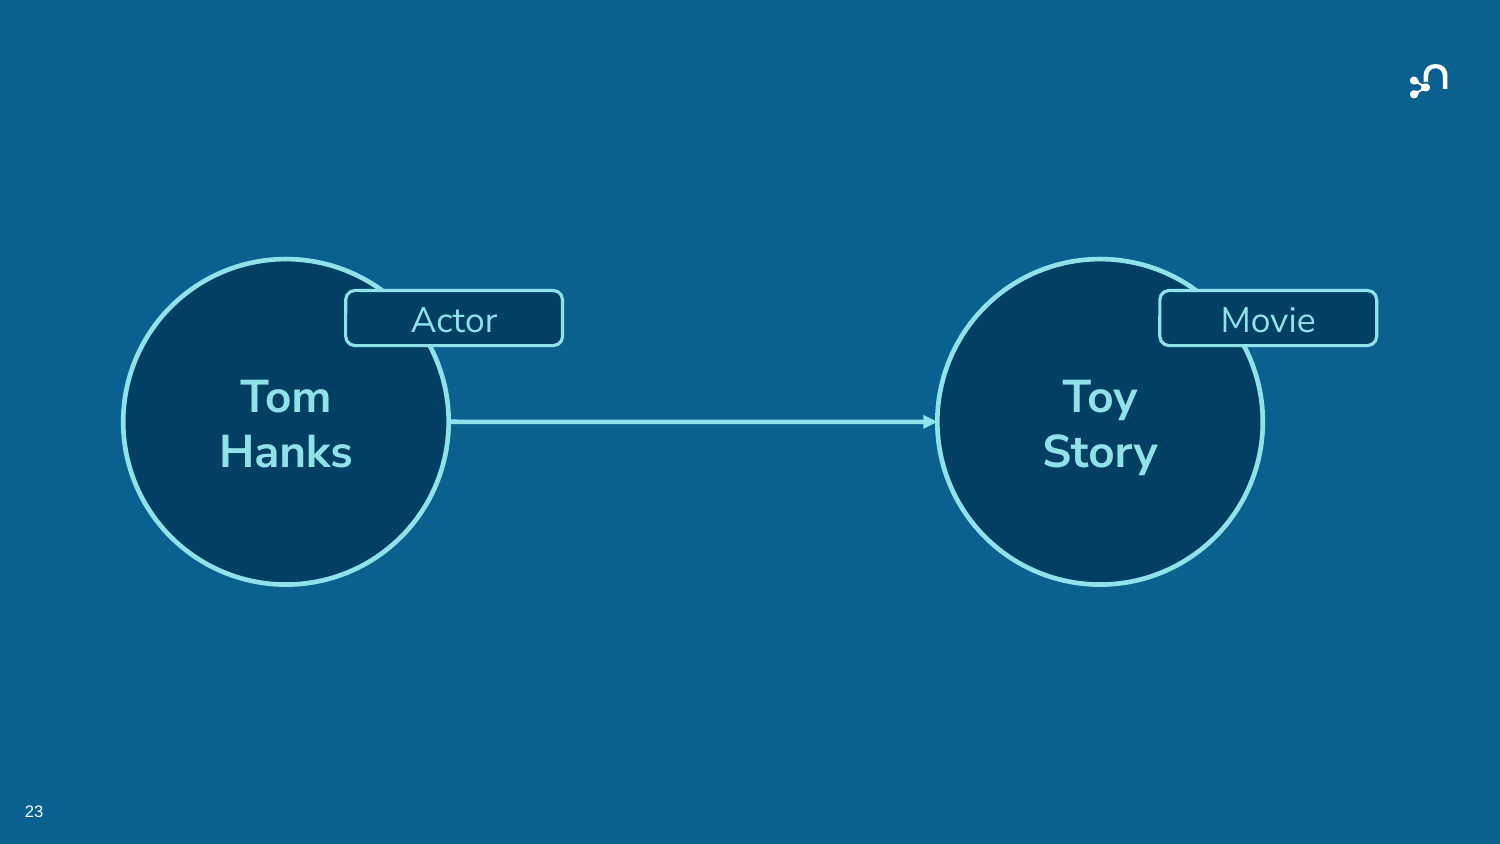

Tom Hanks
Actor
Toy Story
Movie
23